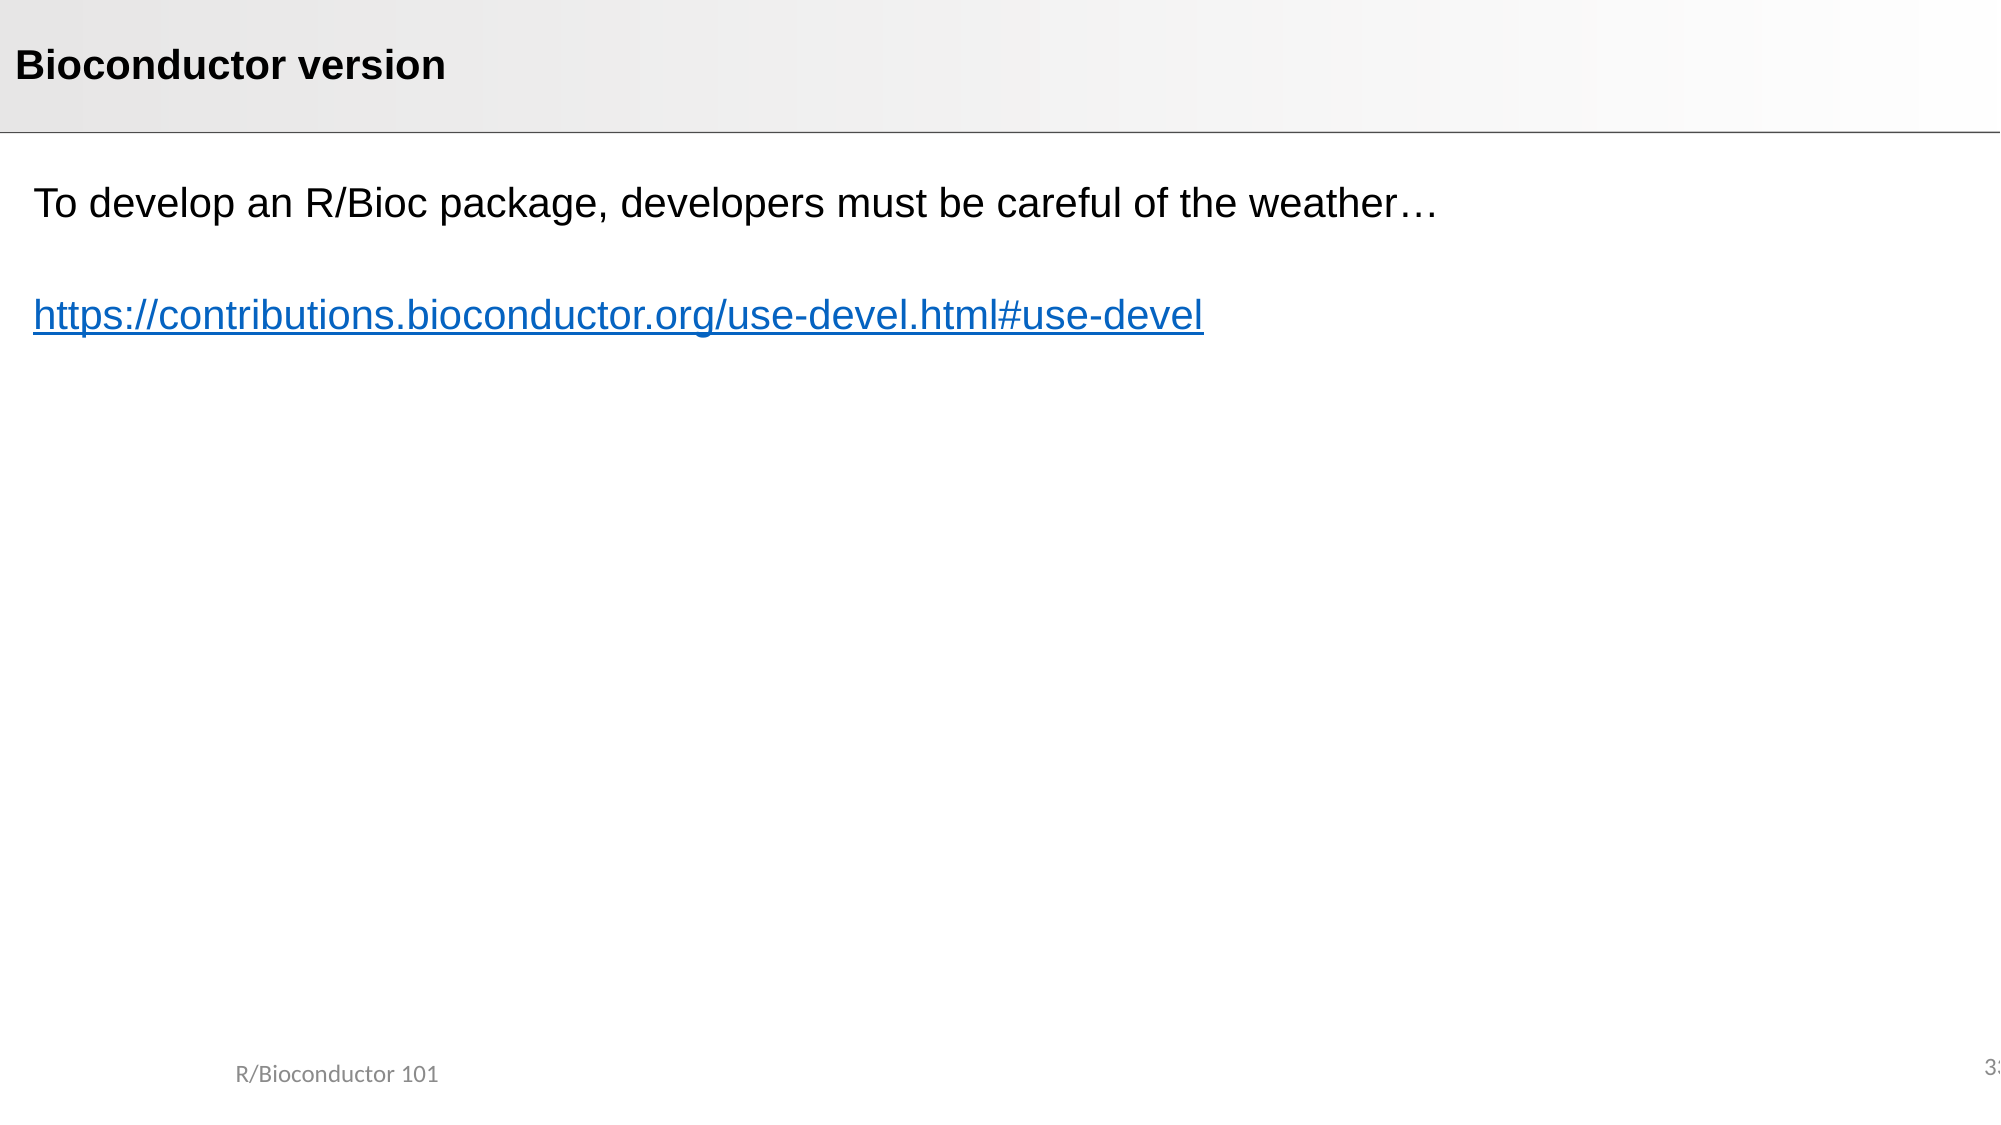

# Bioconductor version
To develop an R/Bioc package, developers must be careful of the weather…
https://contributions.bioconductor.org/use-devel.html#use-devel

33
R/Bioconductor 101